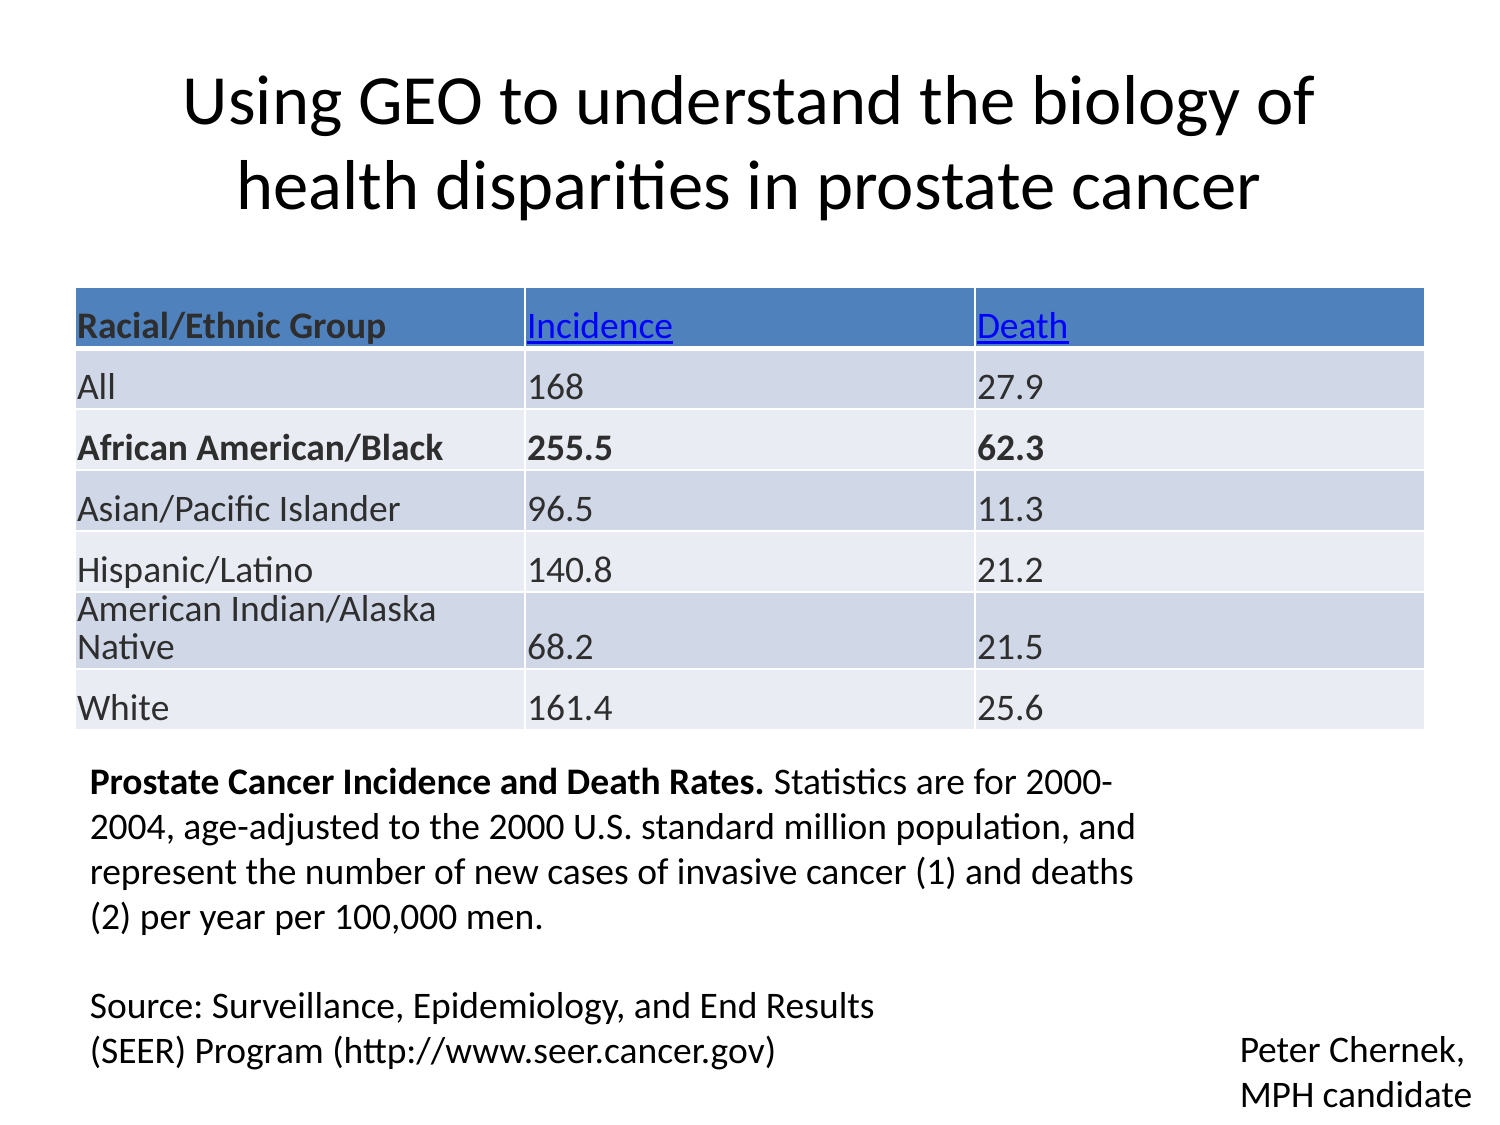

# Using GEO to understand the biology of health disparities in prostate cancer
| Racial/Ethnic Group | Incidence | Death |
| --- | --- | --- |
| All | 168 | 27.9 |
| African American/Black | 255.5 | 62.3 |
| Asian/Pacific Islander | 96.5 | 11.3 |
| Hispanic/Latino | 140.8 | 21.2 |
| American Indian/Alaska Native | 68.2 | 21.5 |
| White | 161.4 | 25.6 |
Prostate Cancer Incidence and Death Rates. Statistics are for 2000-2004, age-adjusted to the 2000 U.S. standard million population, and represent the number of new cases of invasive cancer (1) and deaths (2) per year per 100,000 men.
Source: Surveillance, Epidemiology, and End Results (SEER) Program (http://www.seer.cancer.gov)
Peter Chernek,
MPH candidate